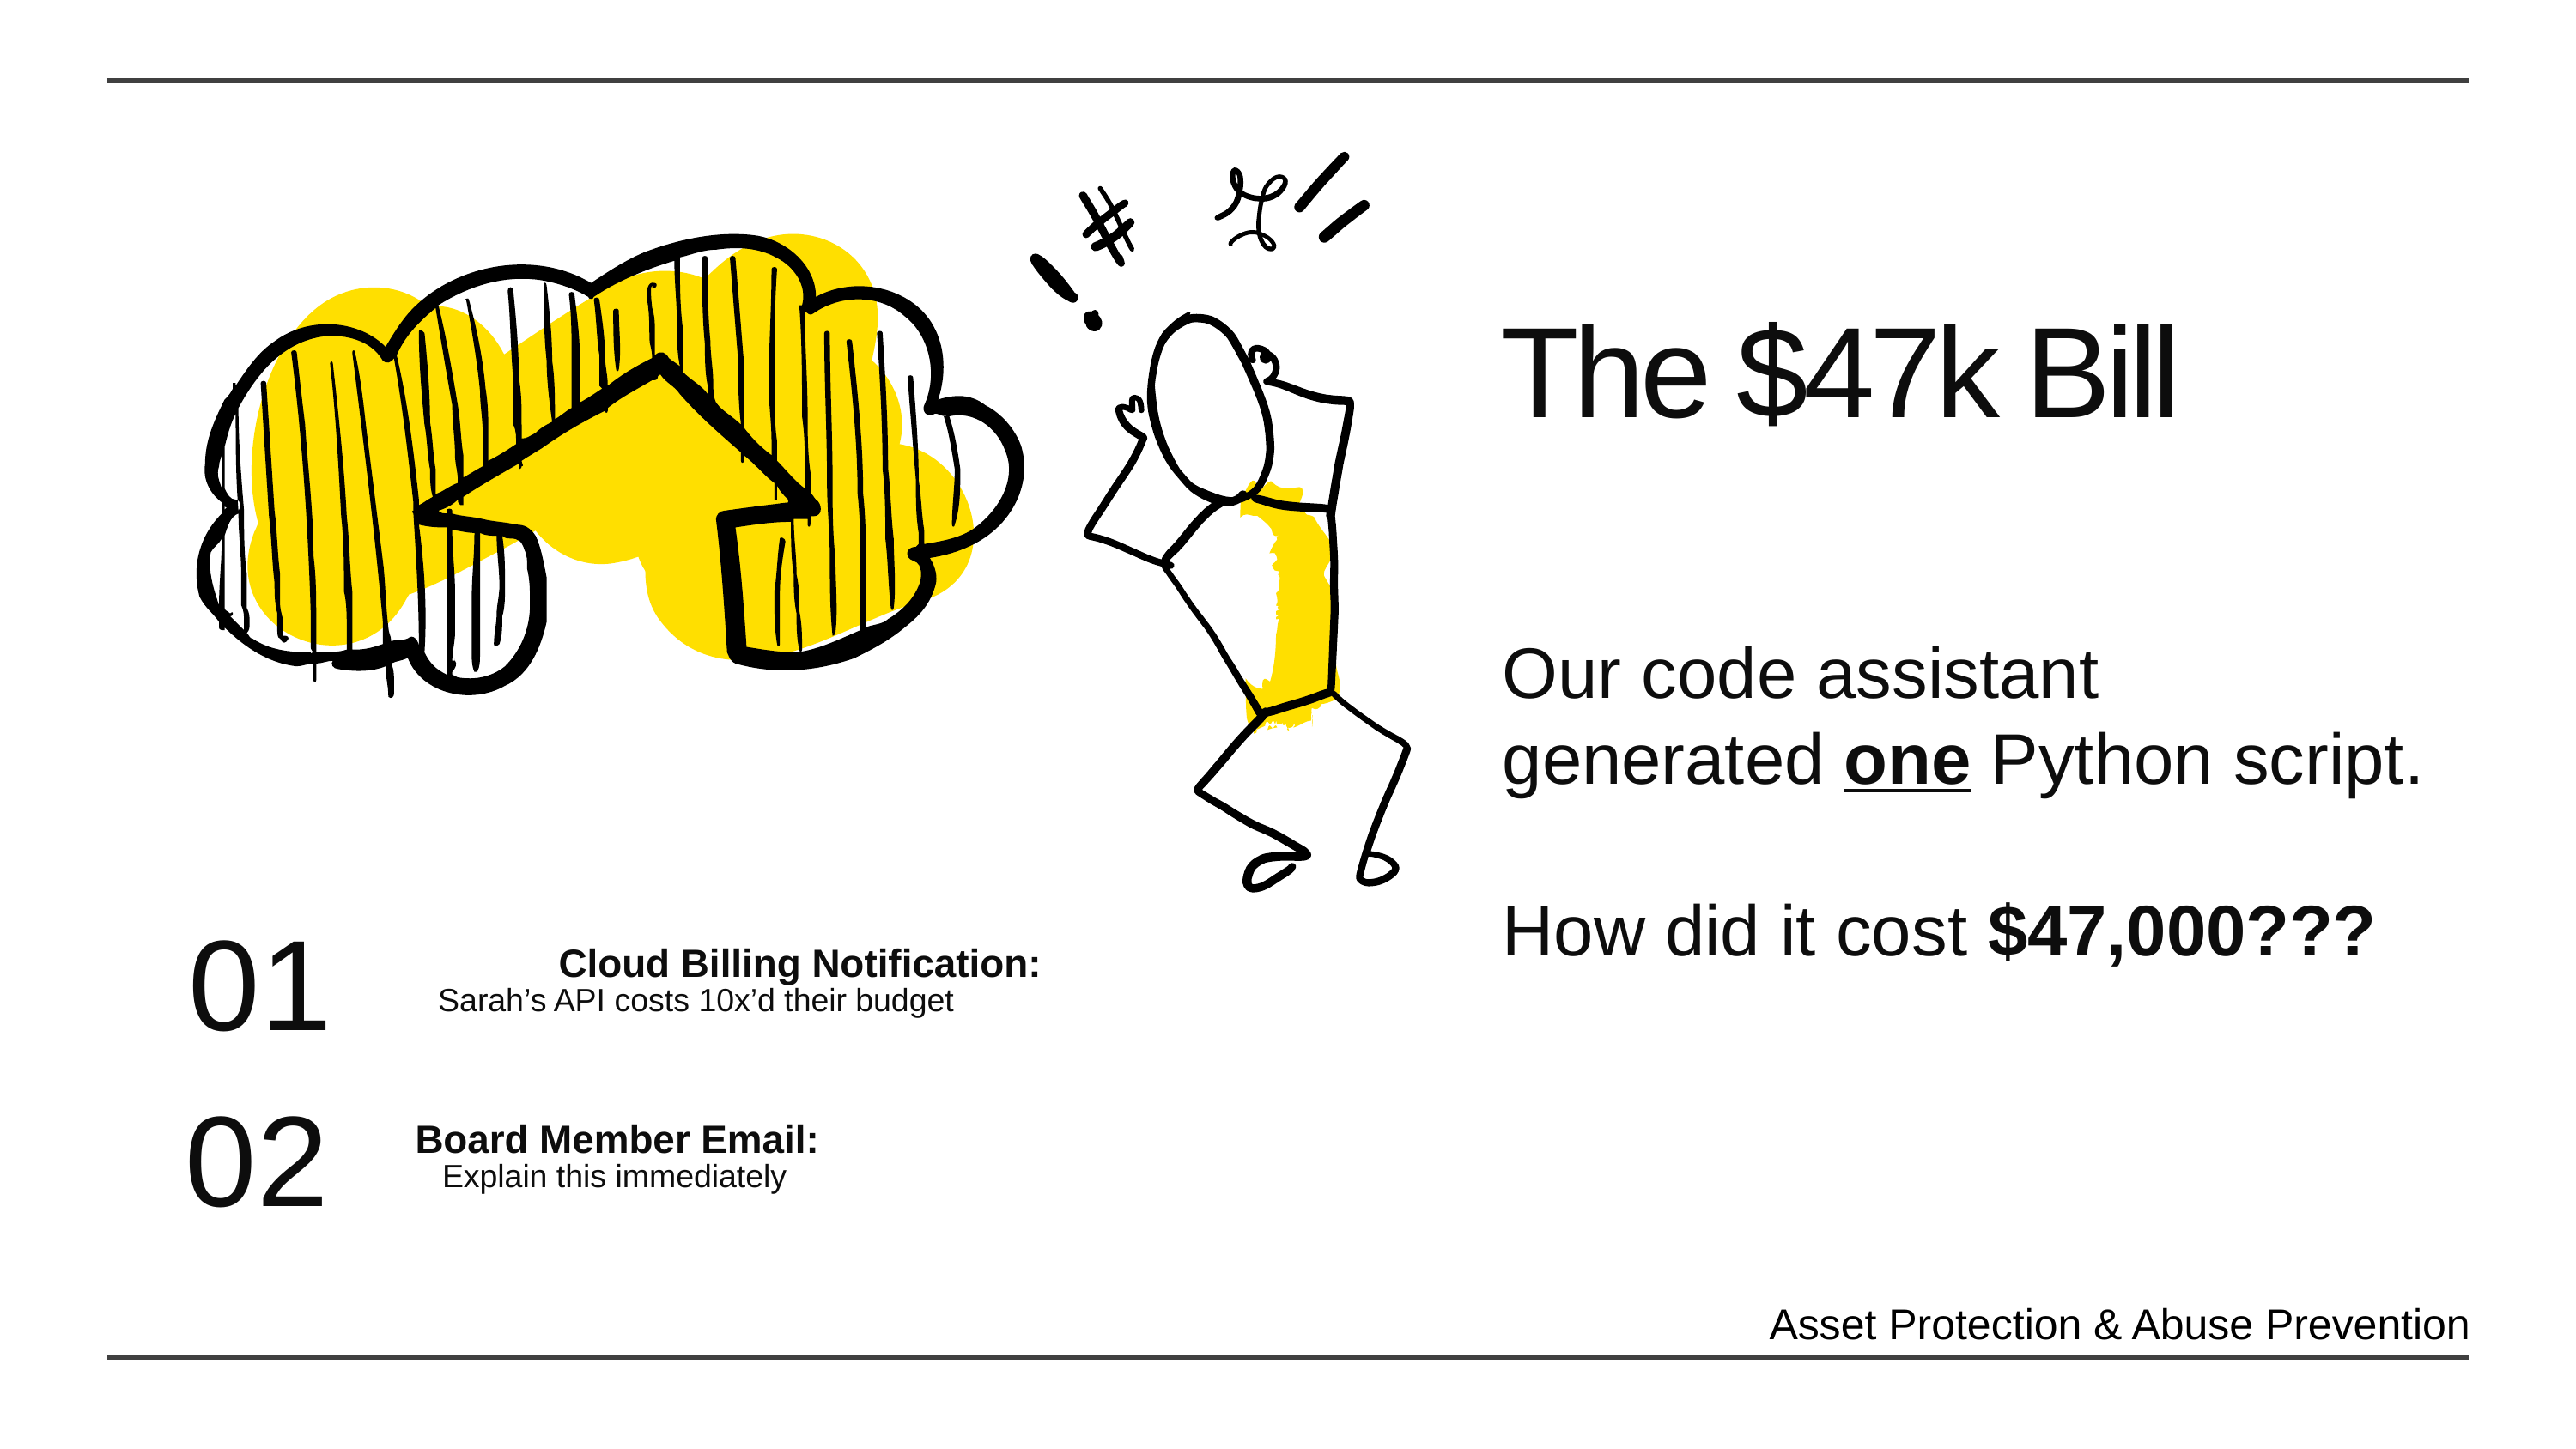

The $47k Bill
Our code assistant generated one Python script.

How did it cost $47,000???
01
Cloud Billing Notification:
Sarah’s API costs 10x’d their budget
02
Board Member Email:
Explain this immediately
Asset Protection & Abuse Prevention